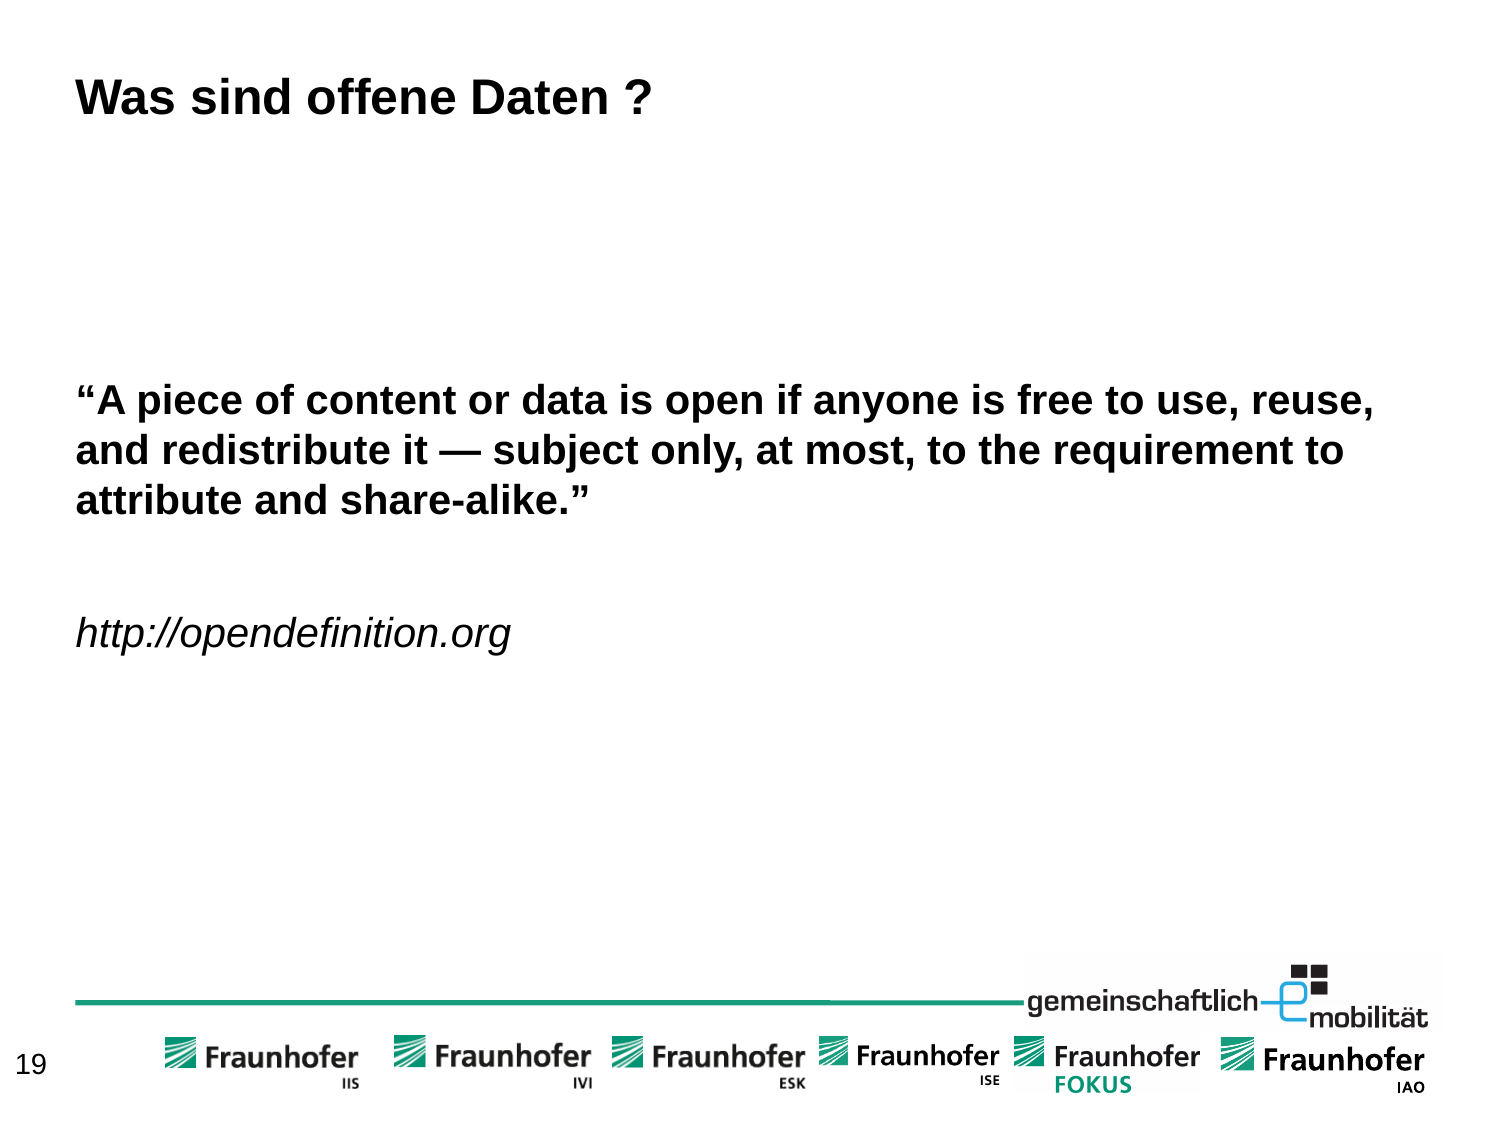

# Was sind offene Daten ?

“A piece of content or data is open if anyone is free to use, reuse, and redistribute it — subject only, at most, to the requirement to attribute and share-alike.”

http://opendefinition.org

19